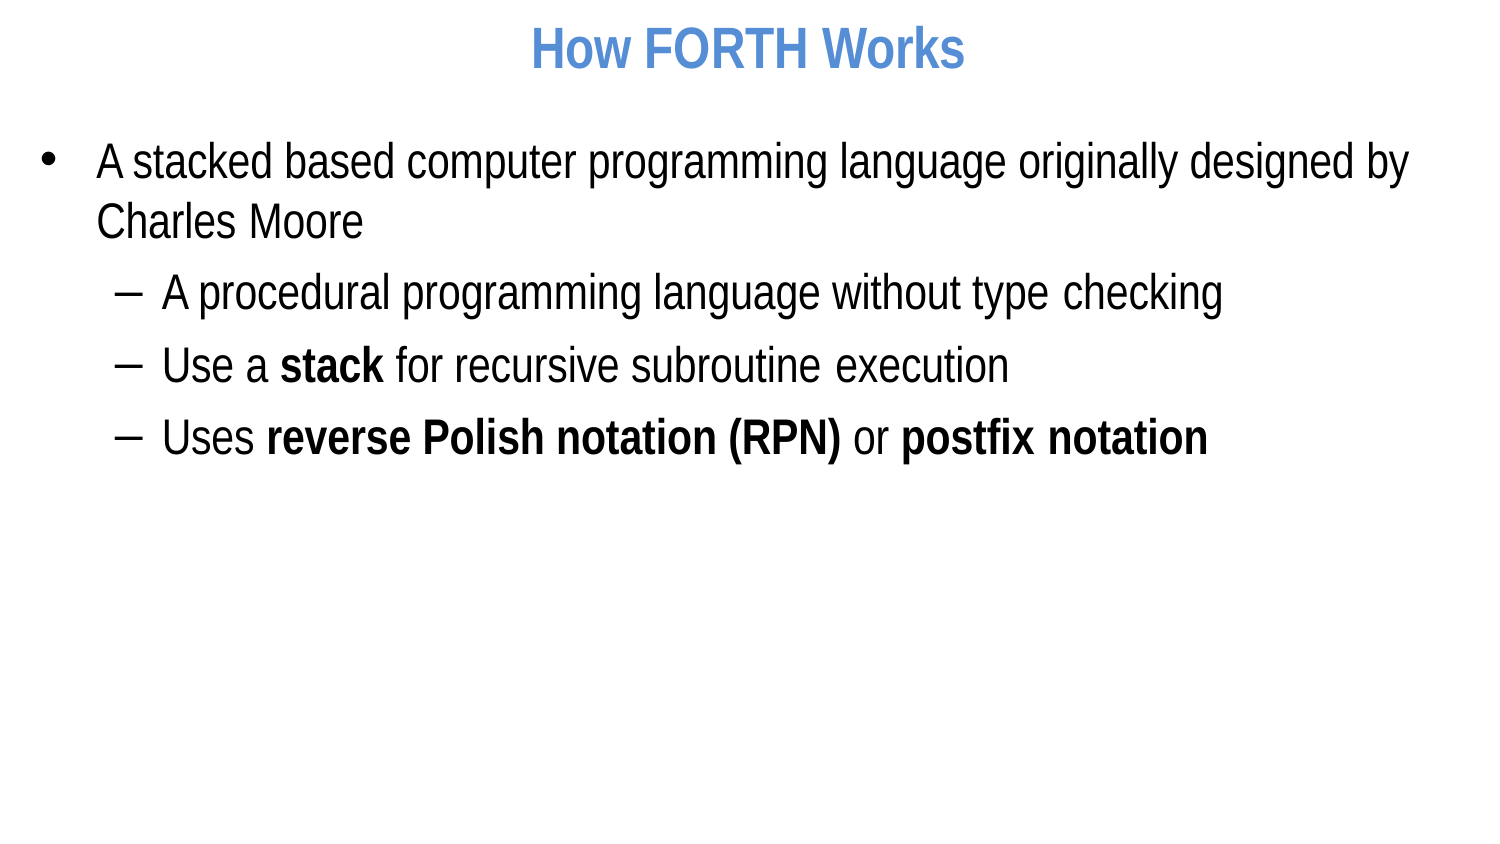

# How FORTH Works
A stacked based computer programming language originally designed by  Charles Moore
A procedural programming language without type checking
Use a stack for recursive subroutine execution
Uses reverse Polish notation (RPN) or postfix notation